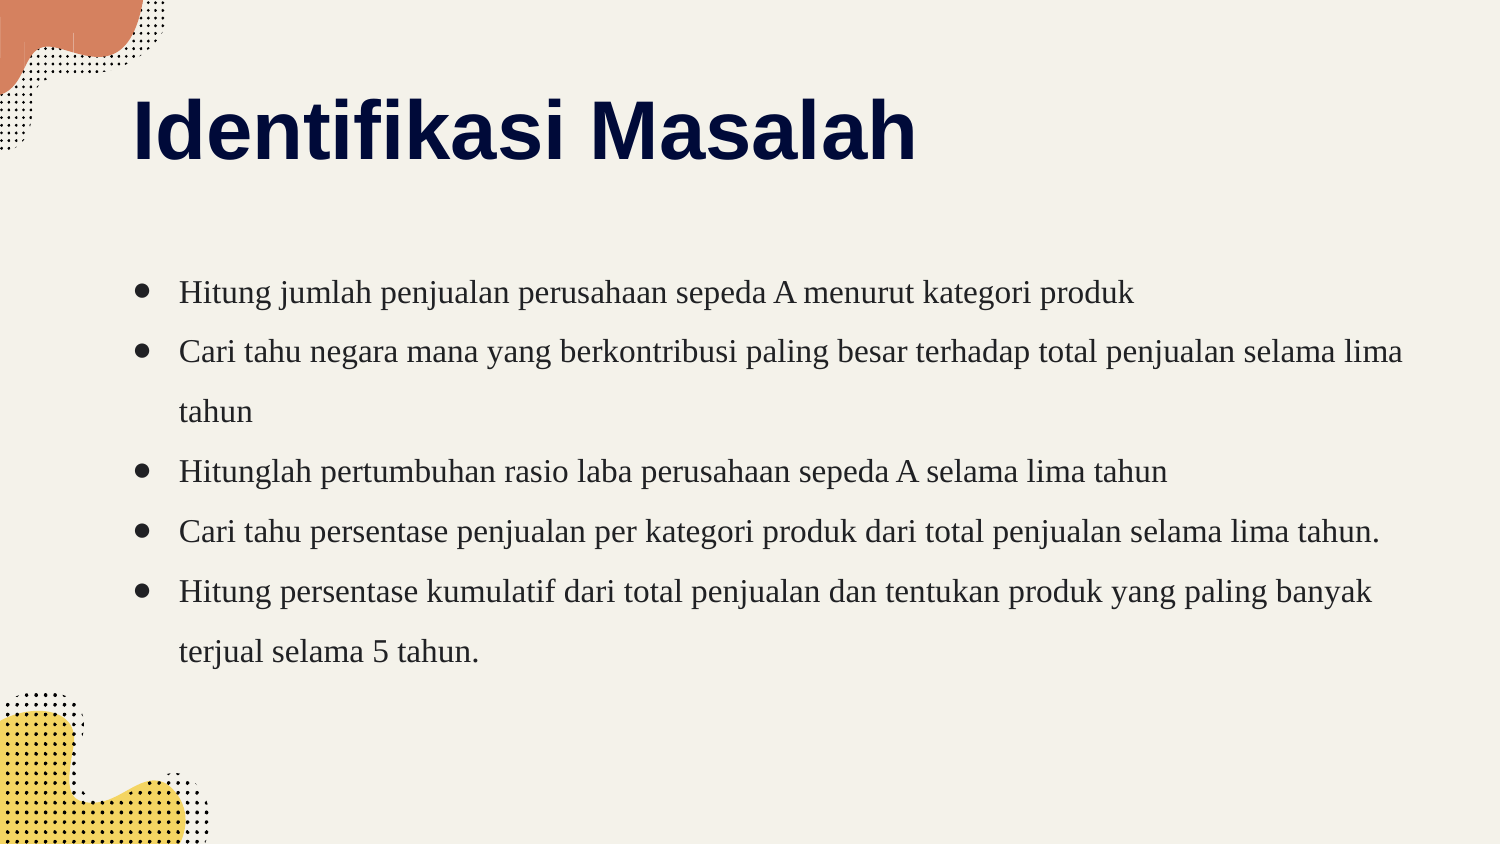

# Identifikasi Masalah
Hitung jumlah penjualan perusahaan sepeda A menurut kategori produk
Cari tahu negara mana yang berkontribusi paling besar terhadap total penjualan selama lima tahun
Hitunglah pertumbuhan rasio laba perusahaan sepeda A selama lima tahun
Cari tahu persentase penjualan per kategori produk dari total penjualan selama lima tahun.
Hitung persentase kumulatif dari total penjualan dan tentukan produk yang paling banyak terjual selama 5 tahun.